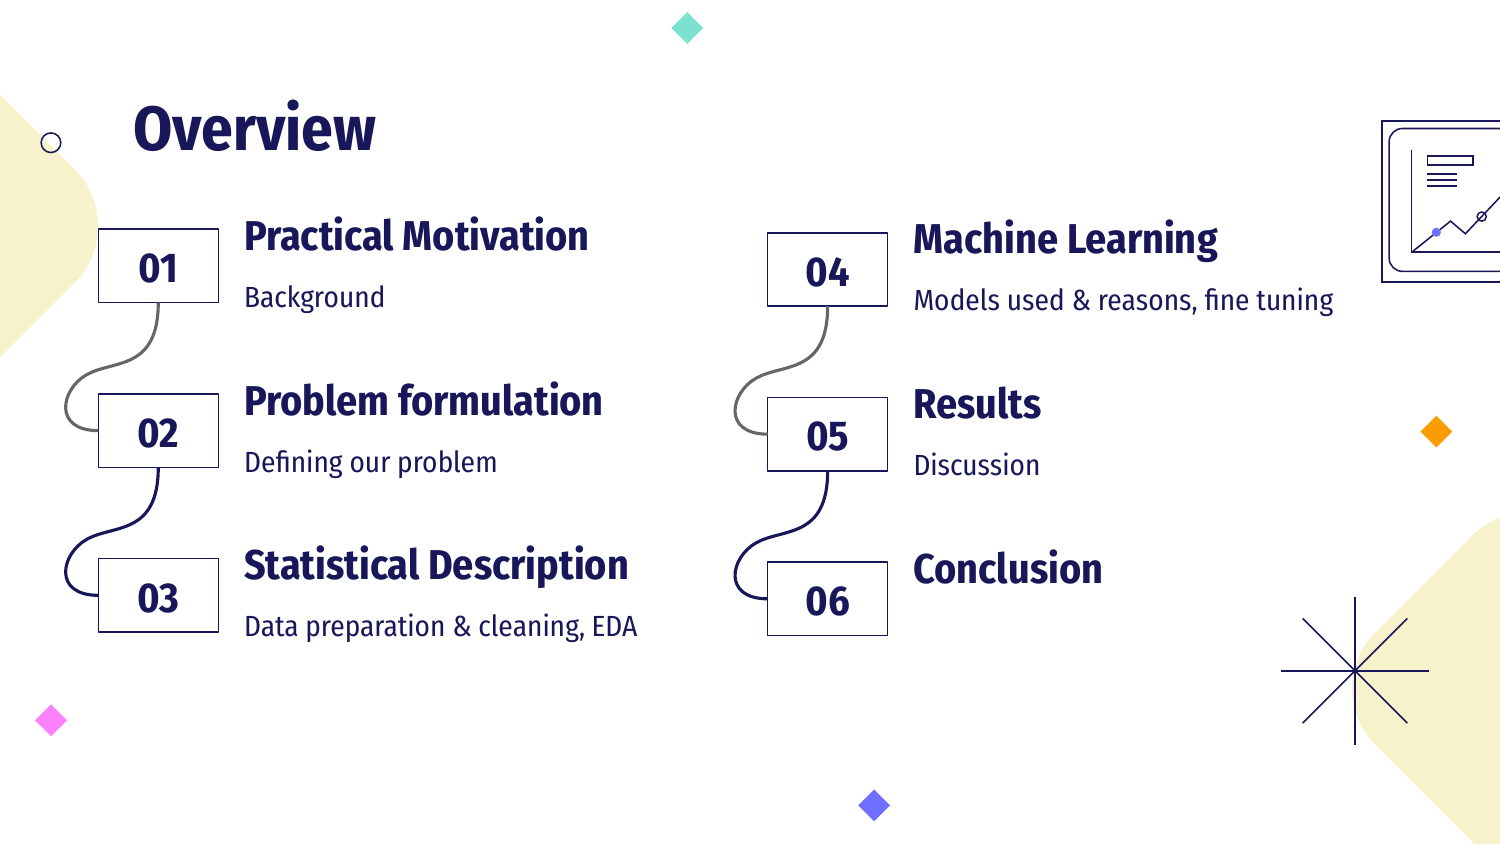

# Overview

Practical Motivation
Machine Learning
01
04
Background
Models used & reasons, fine tuning
Problem formulation
Results
02
05
Defining our problem
Discussion
Statistical Description
Conclusion
03
06
Data preparation & cleaning, EDA